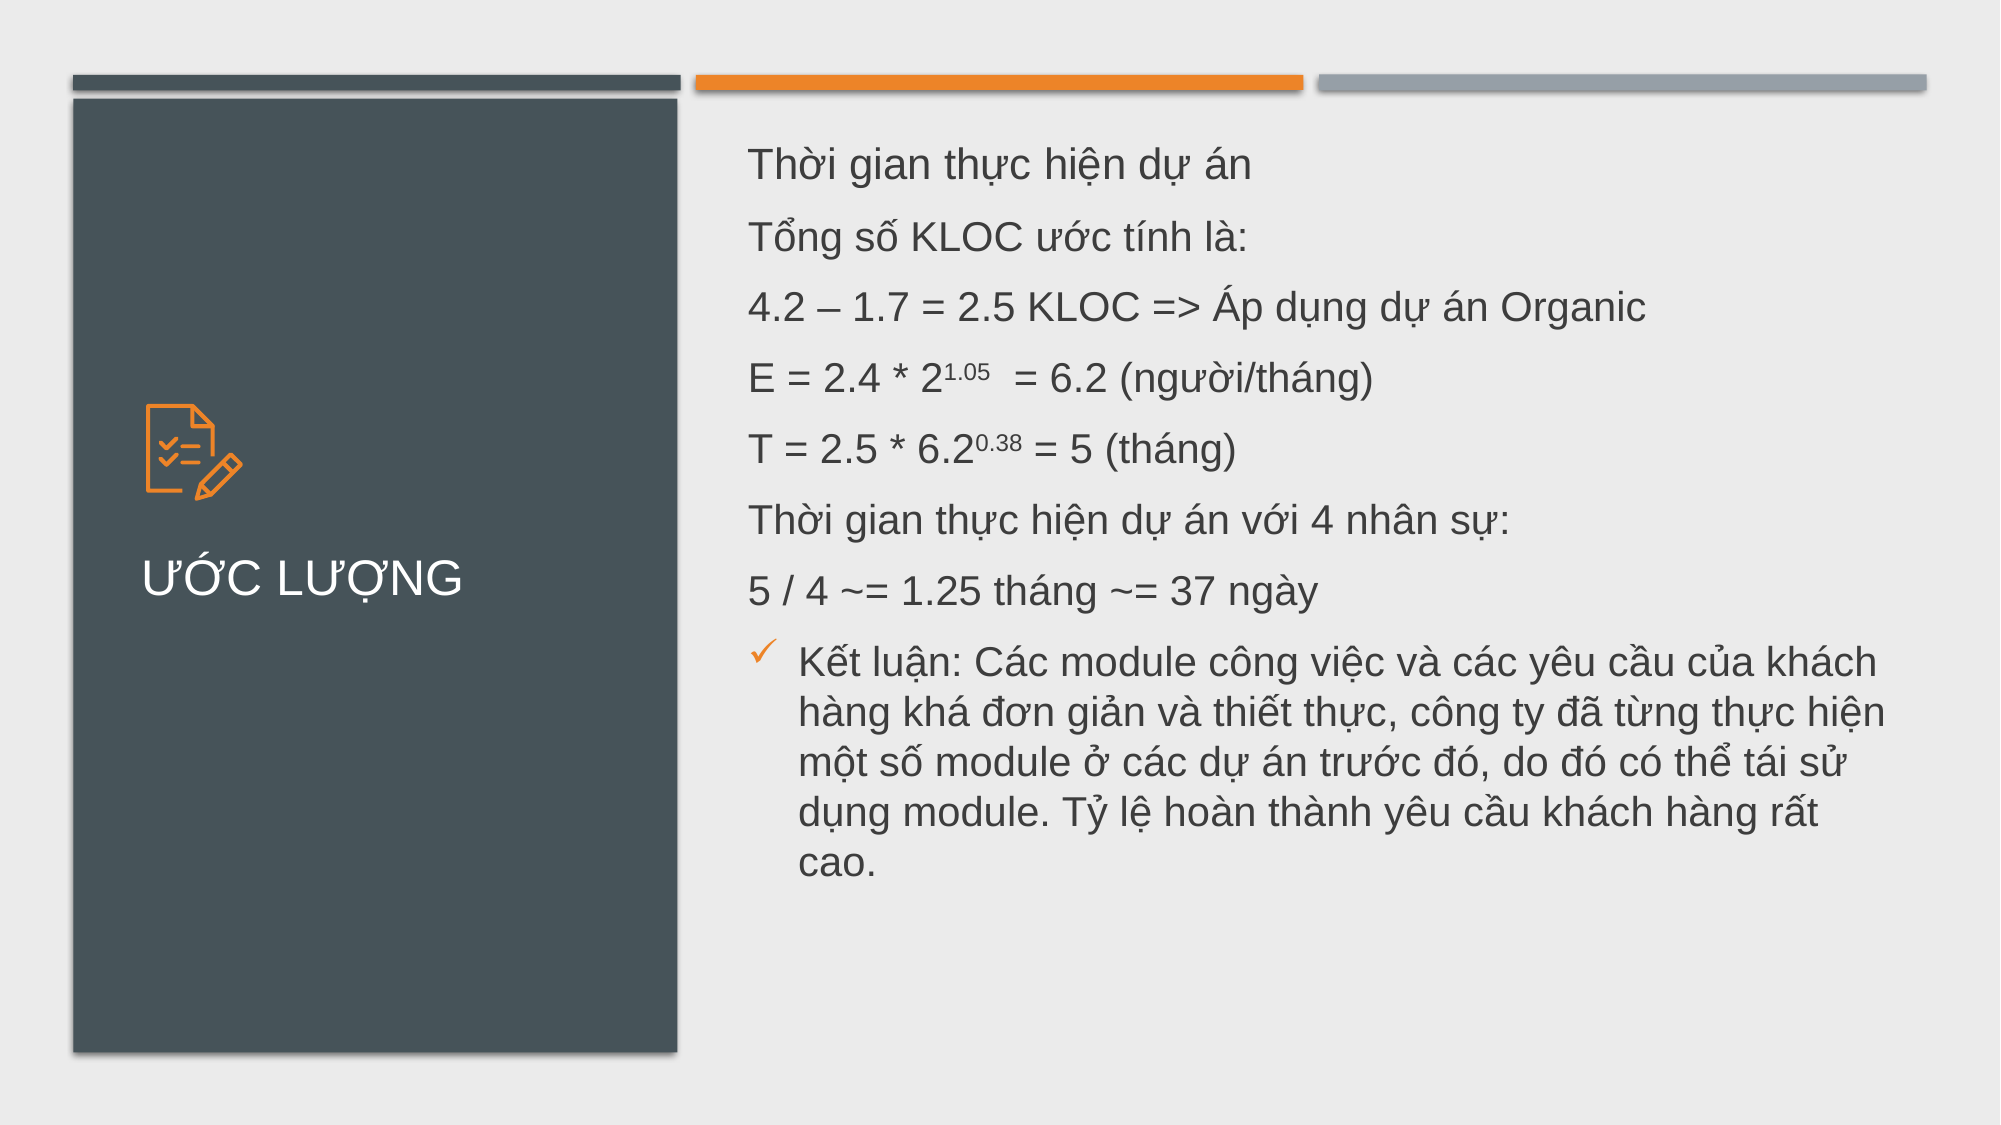

Thời gian thực hiện dự án
Tổng số KLOC ước tính là:
4.2 – 1.7 = 2.5 KLOC => Áp dụng dự án Organic
E = 2.4 * 21.05  = 6.2 (người/tháng)
T = 2.5 * 6.20.38 = 5 (tháng)
Thời gian thực hiện dự án với 4 nhân sự:
5 / 4 ~= 1.25 tháng ~= 37 ngày
Kết luận: Các module công việc và các yêu cầu của khách hàng khá đơn giản và thiết thực, công ty đã từng thực hiện một số module ở các dự án trước đó, do đó có thể tái sử dụng module. Tỷ lệ hoàn thành yêu cầu khách hàng rất cao.

# Ước lượng